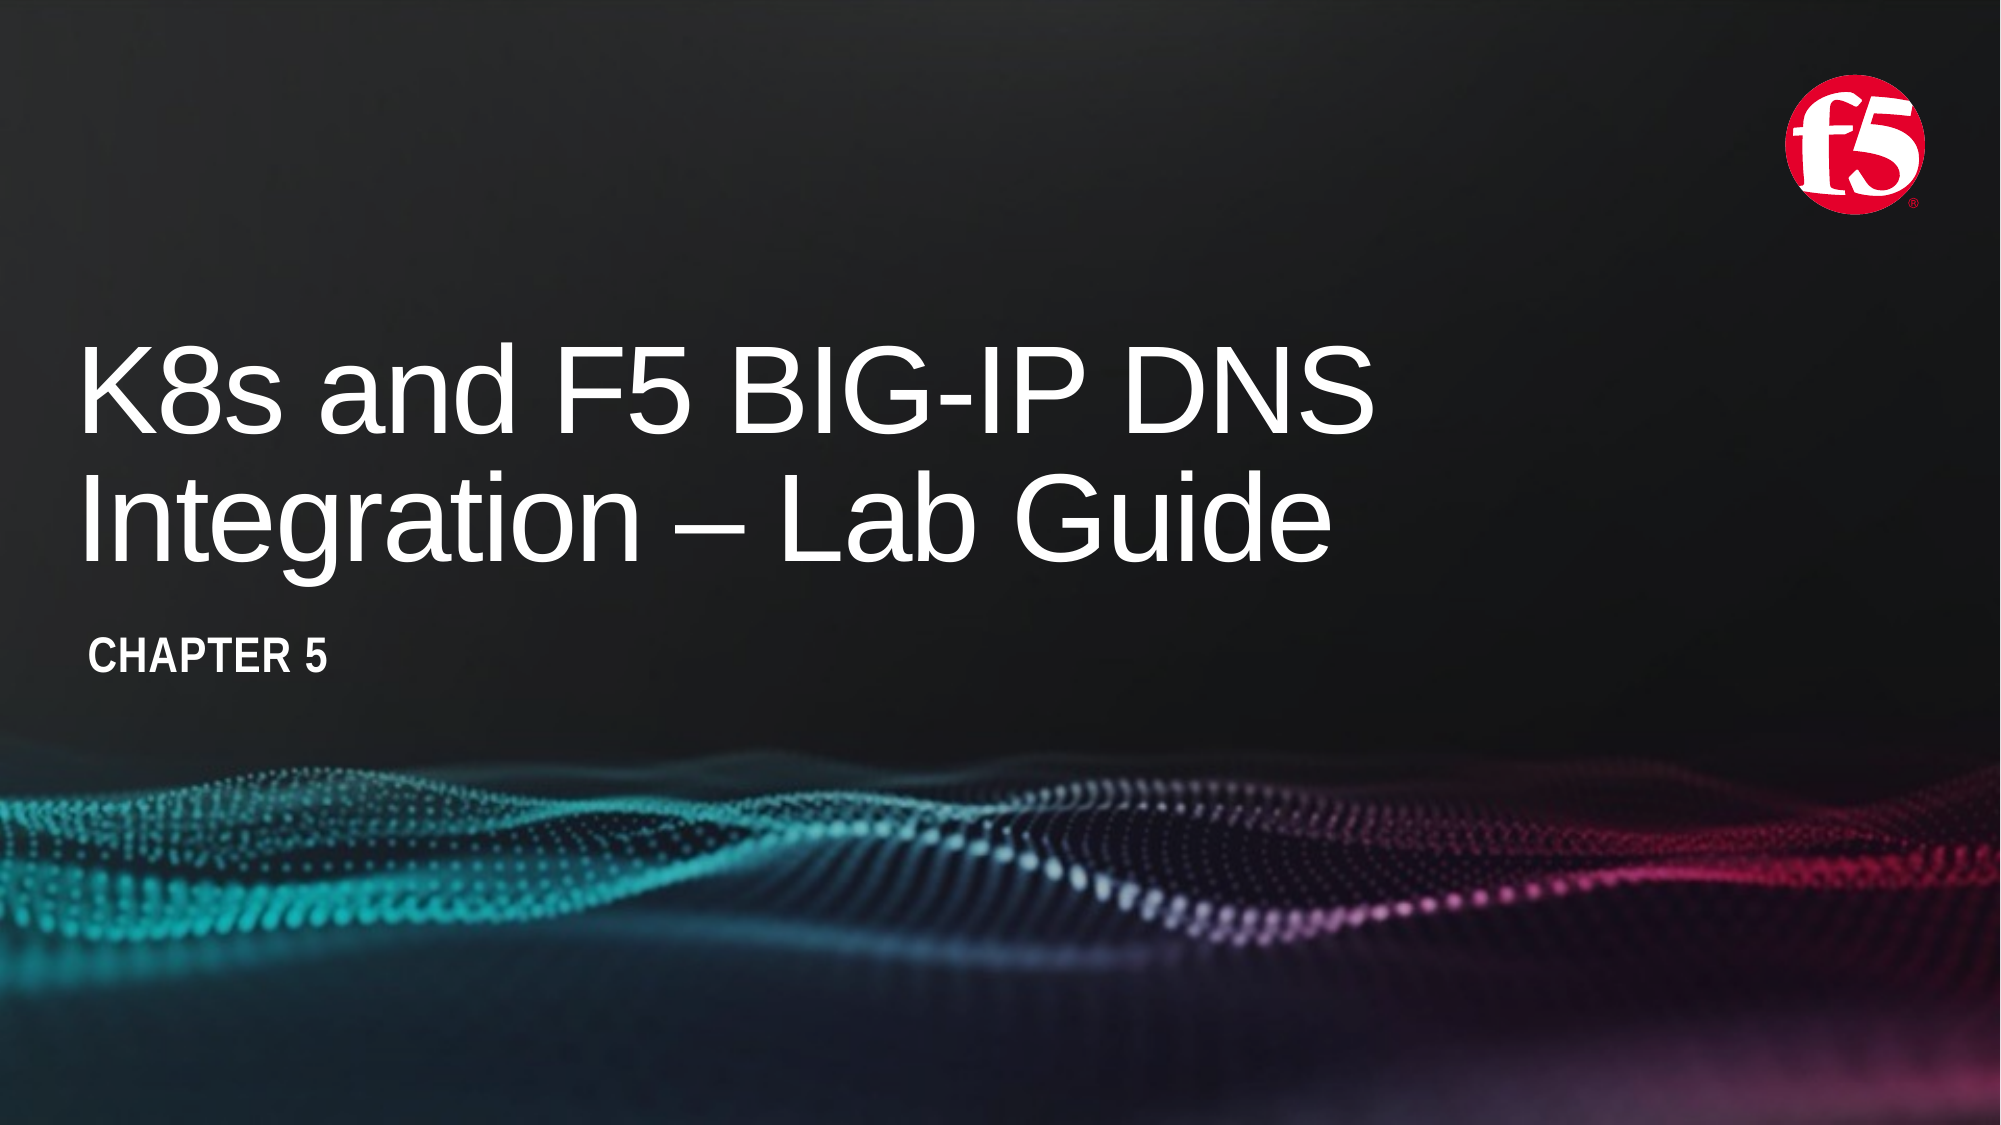

# K8s and F5 BIG-IP DNS Integration – Lab Guide
 Chapter 5